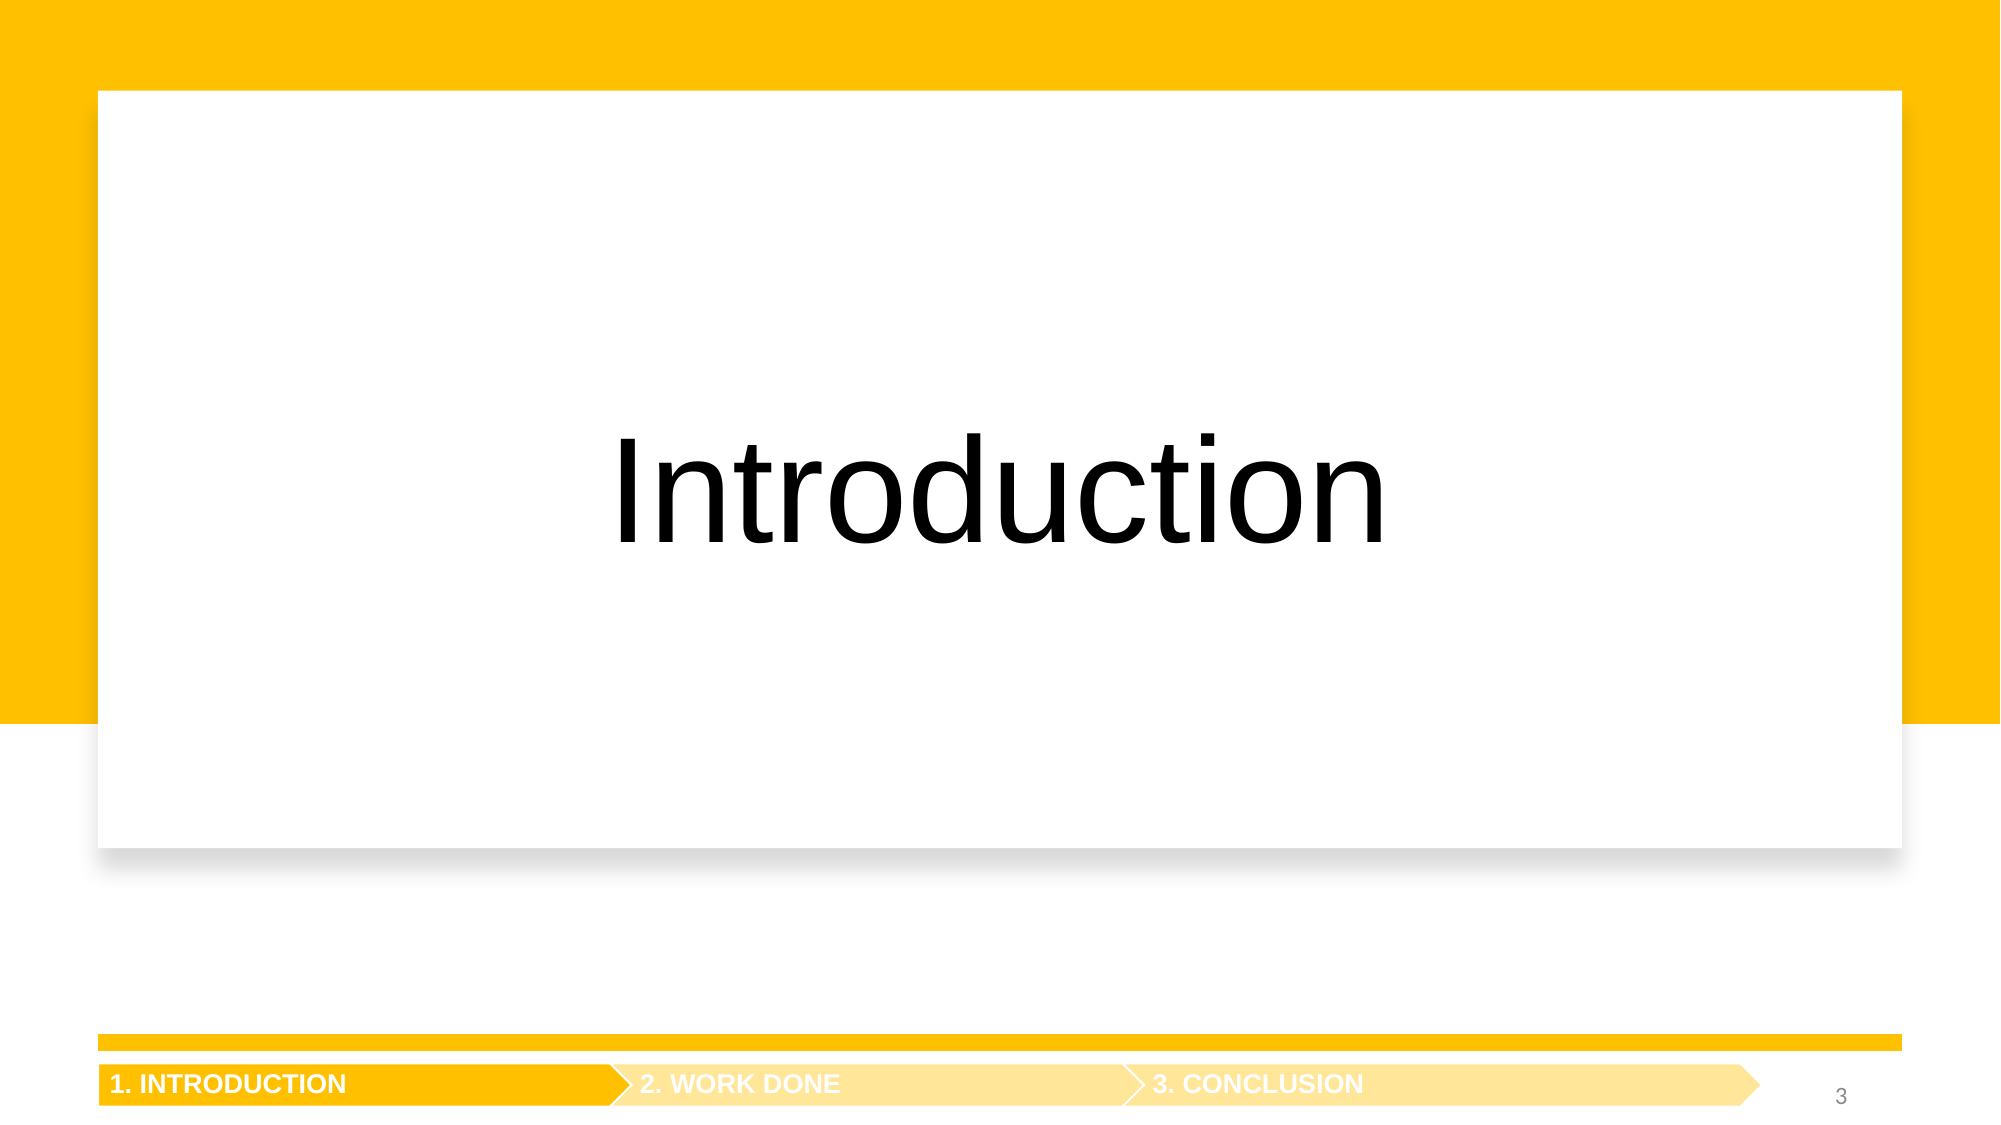

# Introduction
1. INTRODUCTION
2. WORK DONE
3. CONCLUSION
3